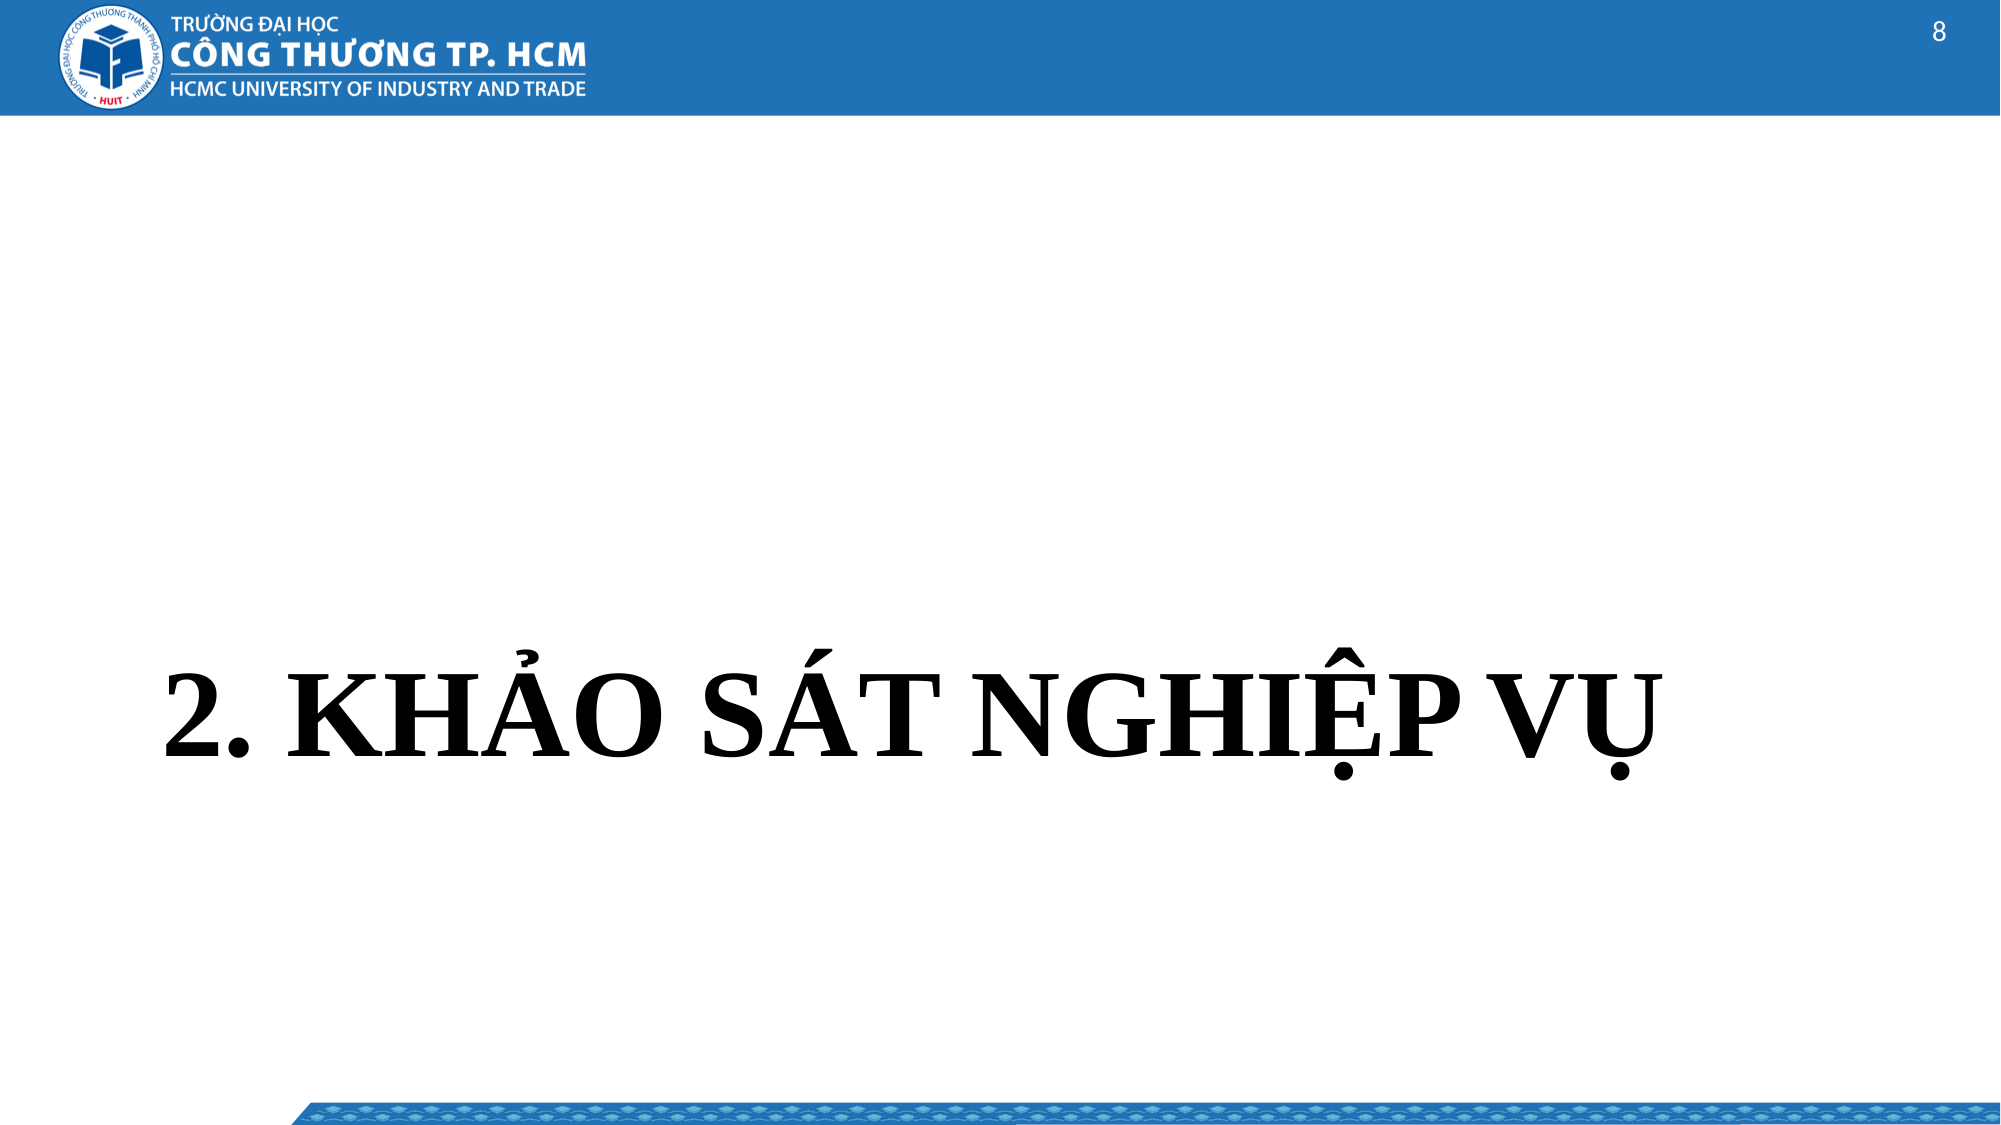

8
# 2. KHẢO SÁT NGHIỆP VỤ